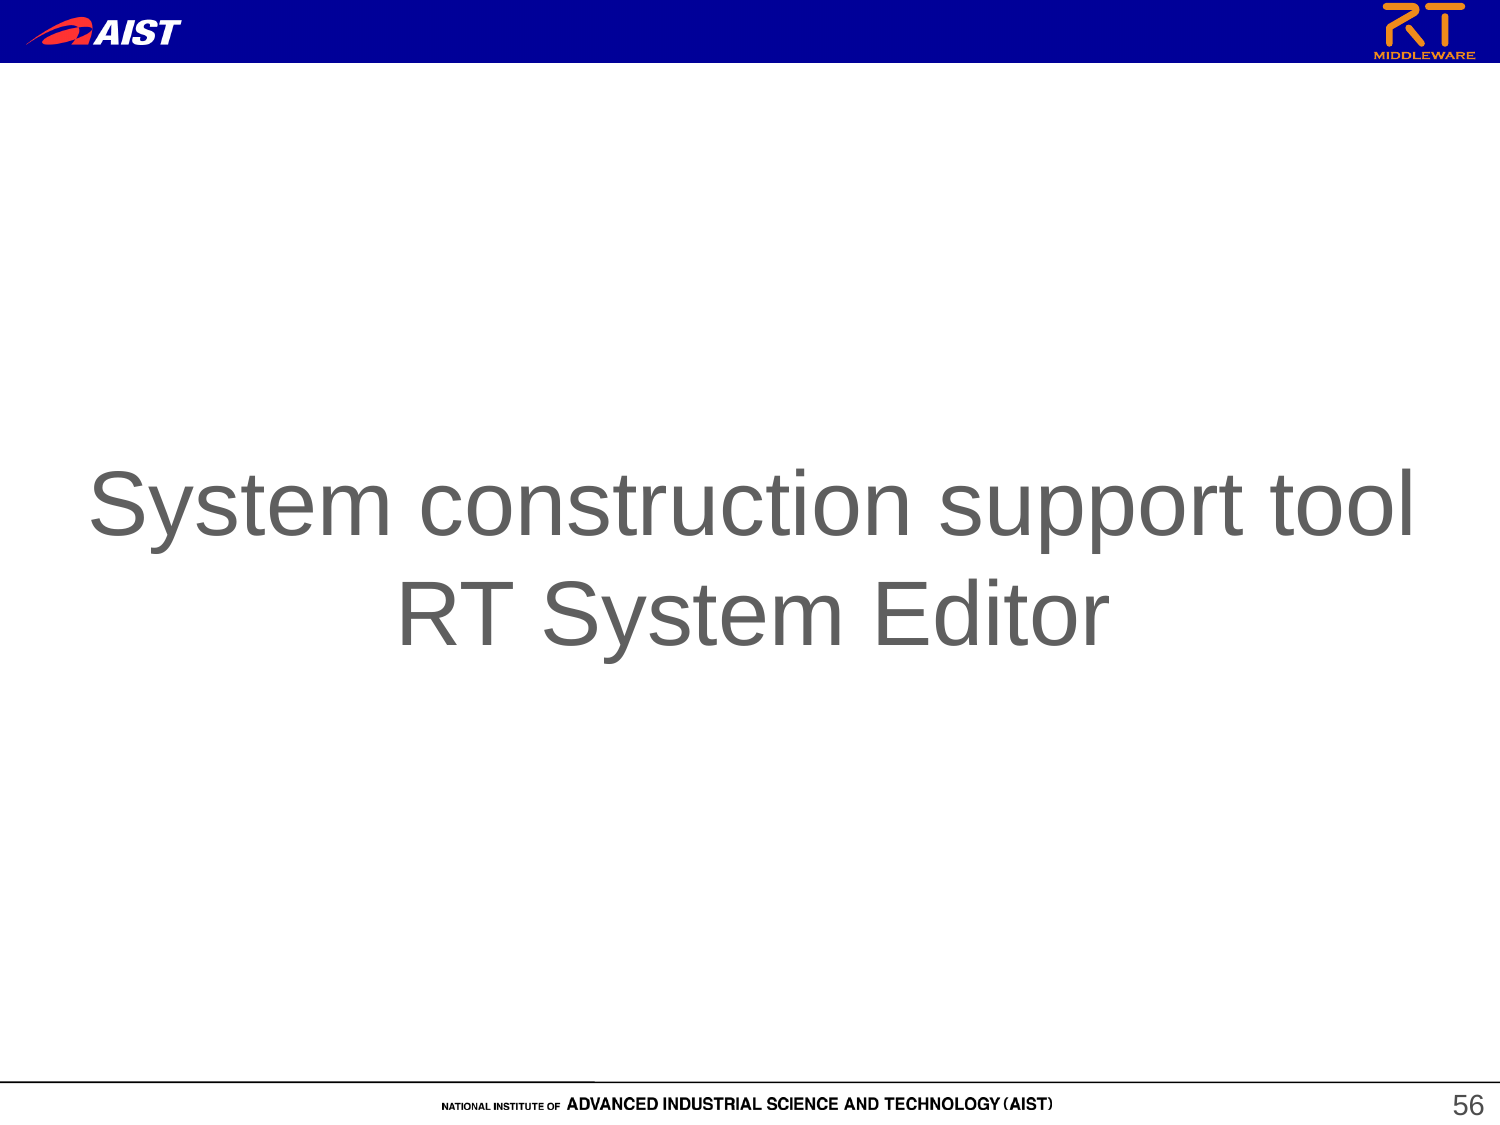

System construction support tool
RT System Editor
56